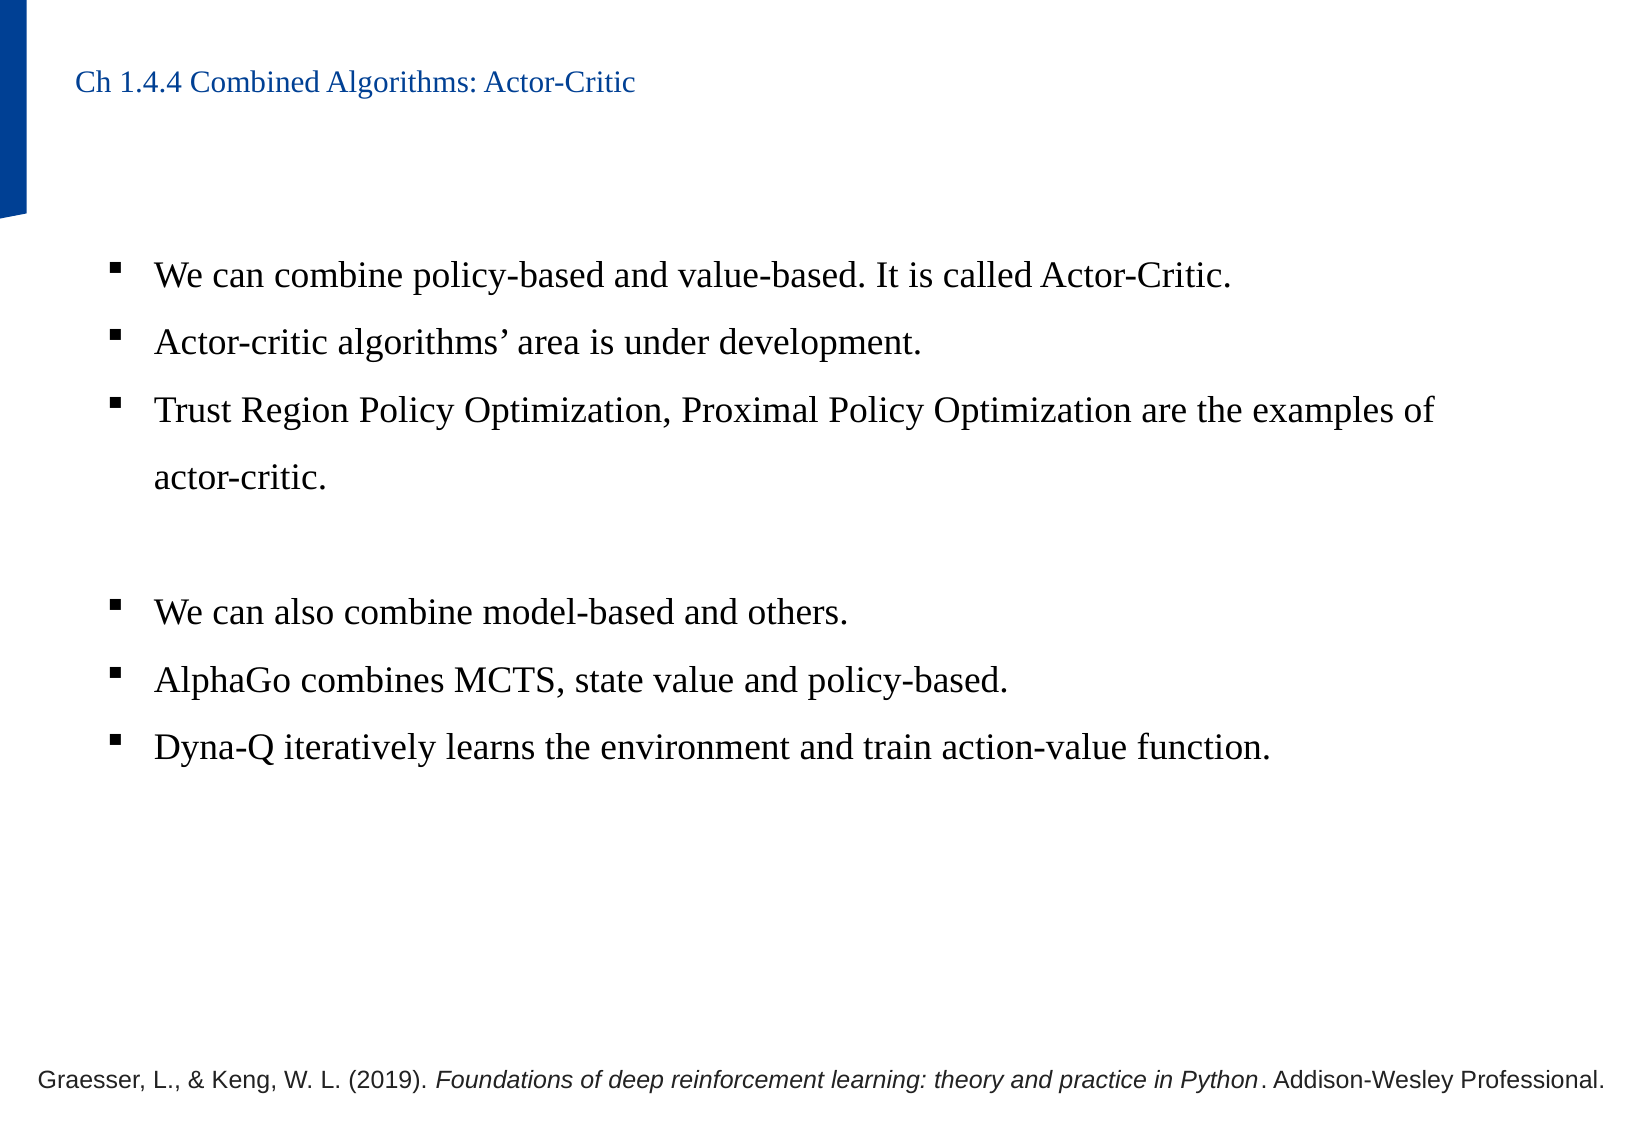

Ch 1.4.4 Combined Algorithms: Actor-Critic
We can combine policy-based and value-based. It is called Actor-Critic.
Actor-critic algorithms’ area is under development.
Trust Region Policy Optimization, Proximal Policy Optimization are the examples of actor-critic.

We can also combine model-based and others.
AlphaGo combines MCTS, state value and policy-based.
Dyna-Q iteratively learns the environment and train action-value function.
Graesser, L., & Keng, W. L. (2019). Foundations of deep reinforcement learning: theory and practice in Python. Addison-Wesley Professional.